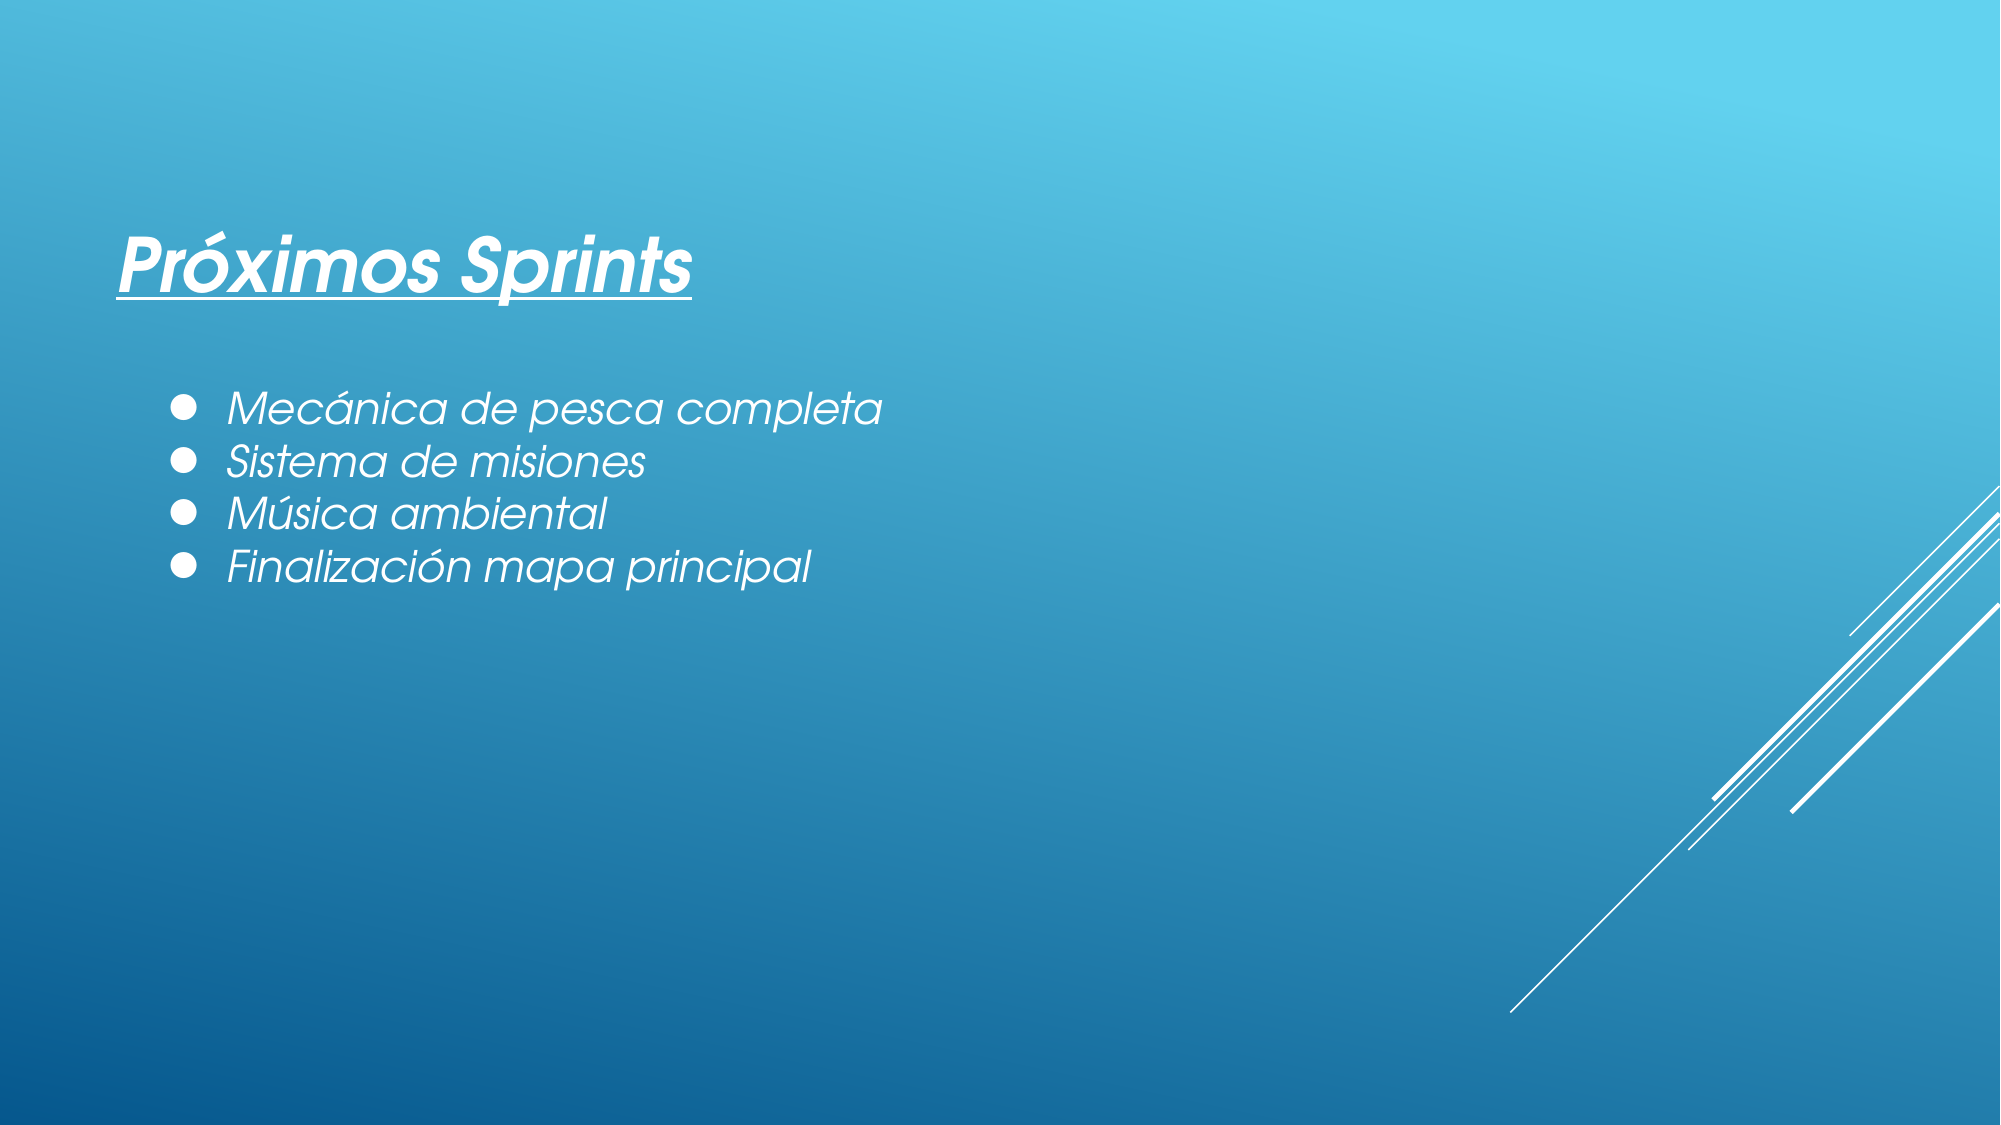

# Próximos Sprints
Mecánica de pesca completa
Sistema de misiones
Música ambiental
Finalización mapa principal